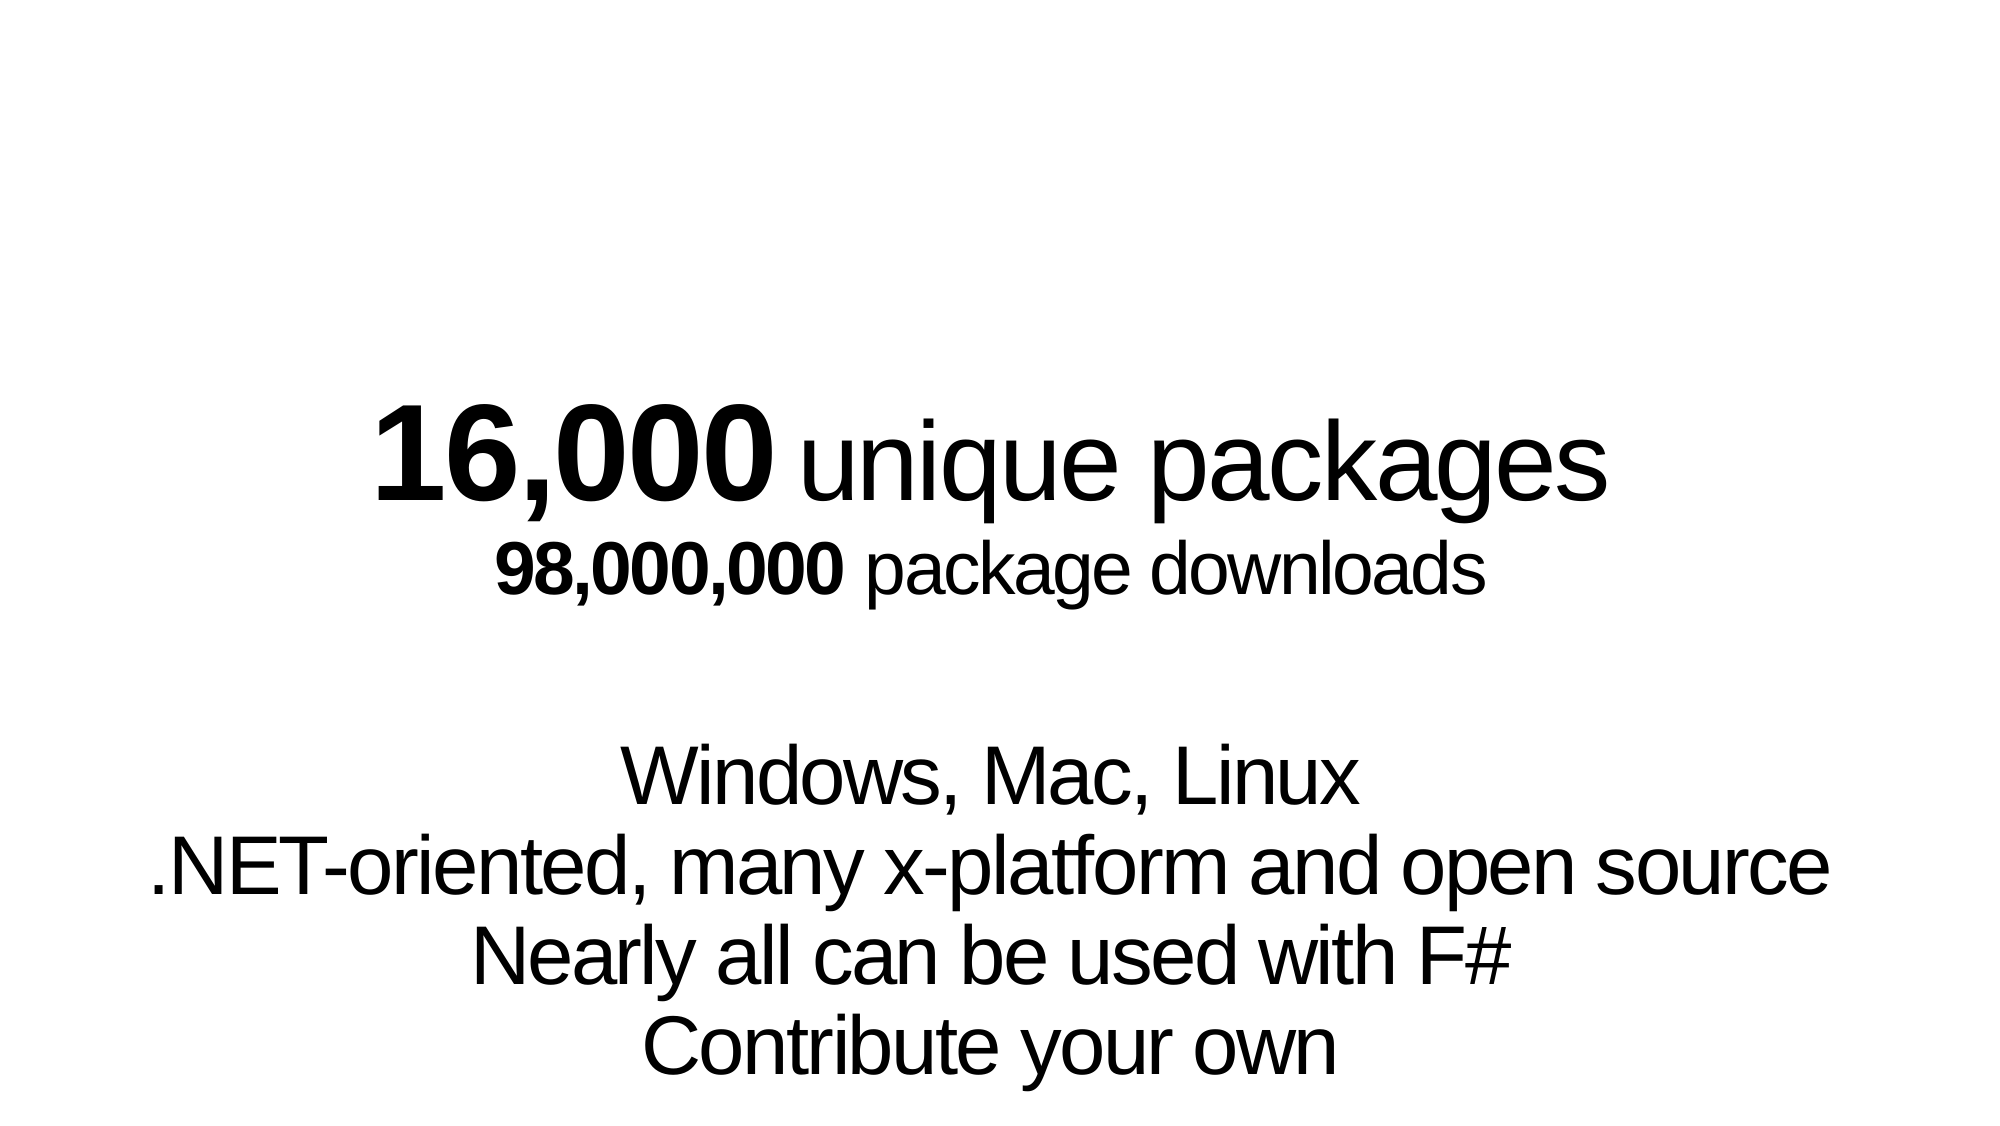

# 16,000 unique packages 98,000,000 package downloads Windows, Mac, Linux .NET-oriented, many x-platform and open source Nearly all can be used with F# Contribute your own